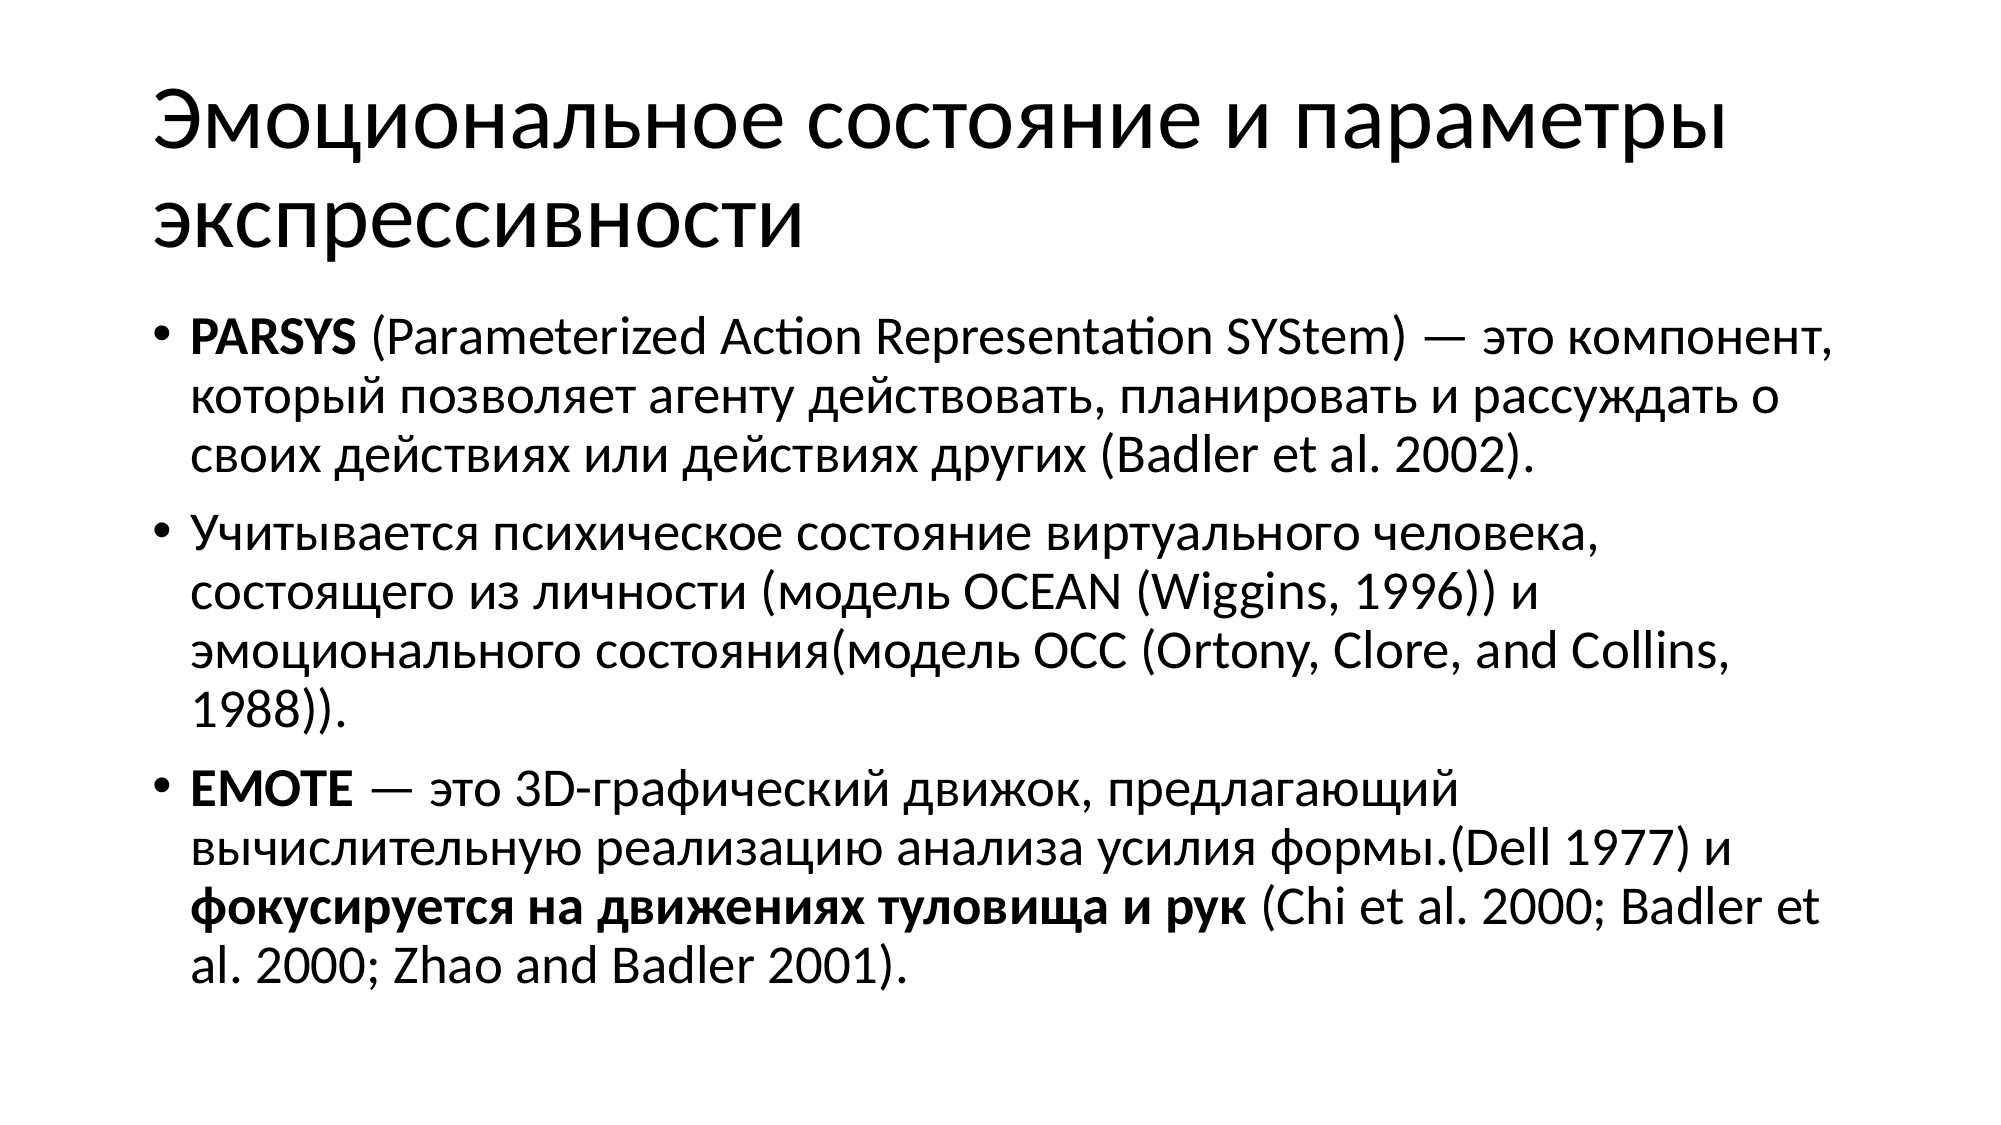

# Эмоциональное состояние и параметры экспрессивности
PARSYS (Parameterized Action Representation SYStem) — это компонент, который позволяет агенту действовать, планировать и рассуждать о своих действиях или действиях других (Badler et al. 2002).
Учитывается психическое состояние виртуального человека, состоящего из личности (модель OCEAN (Wiggins, 1996)) и эмоционального состояния(модель OCC (Ortony, Clore, and Collins, 1988)).
EMOTE — это 3D-графический движок, предлагающий вычислительную реализацию анализа усилия формы.(Dell 1977) и фокусируется на движениях туловища и рук (Chi et al. 2000; Badler et al. 2000; Zhao and Badler 2001).